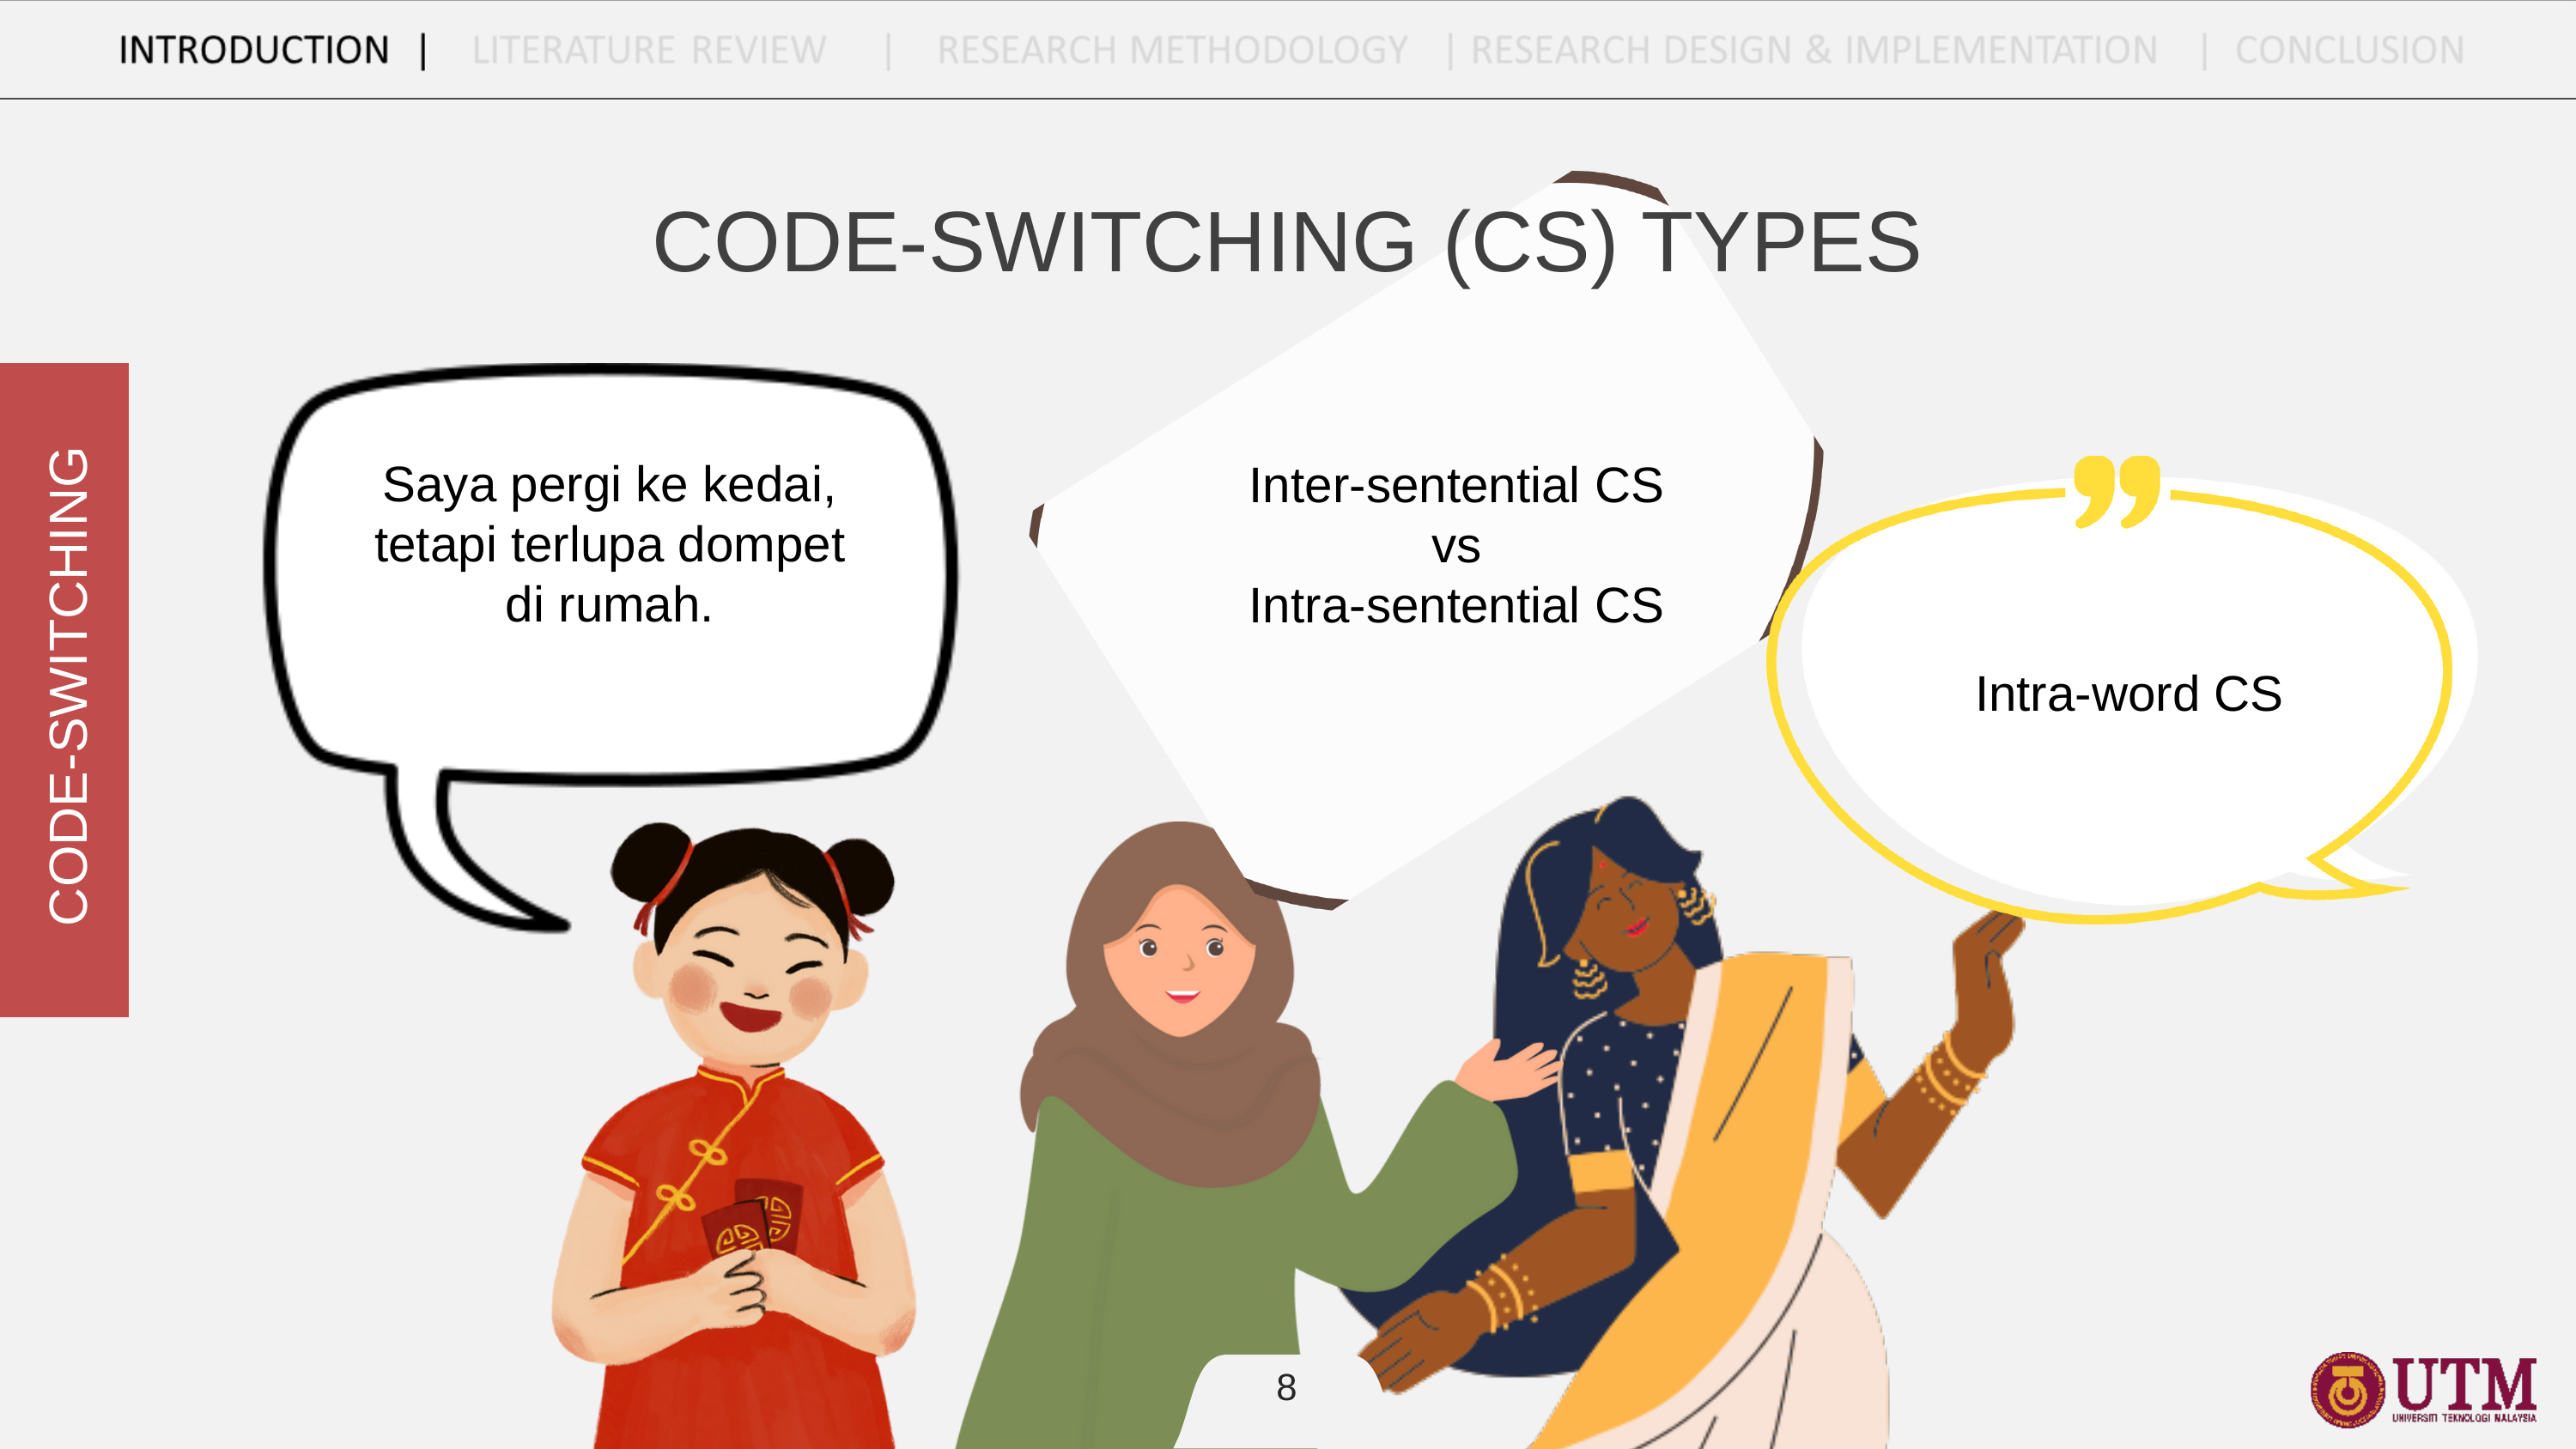

CODE-SWITCHING (CS) TYPES

Saya pergi ke kedai, tetapi terlupa dompet di rumah.
Inter-sentential CS
vs
Intra-sentential CS

CODE-SWITCHING
Intra-word CS

8